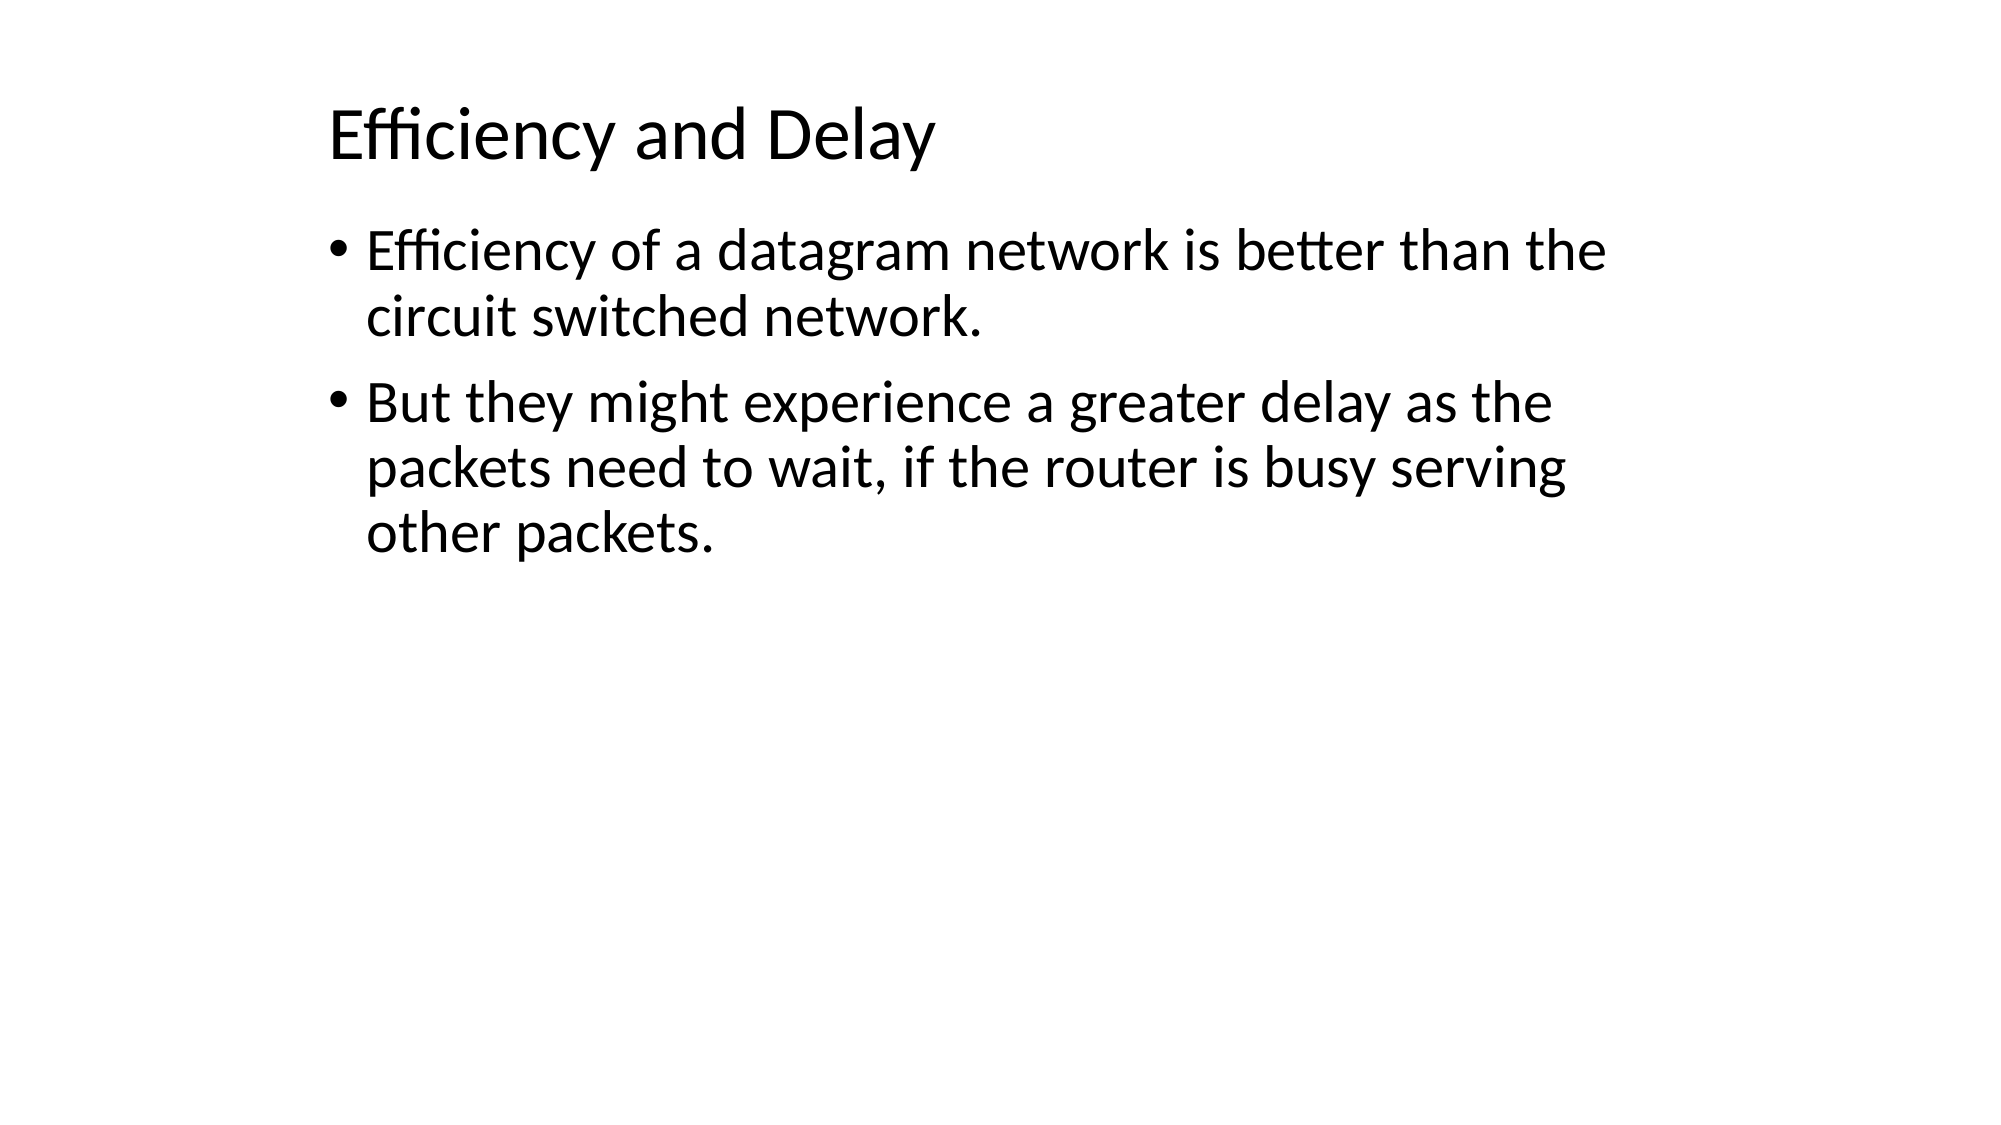

# Efficiency and Delay
Efficiency of a datagram network is better than the circuit switched network.
But they might experience a greater delay as the packets need to wait, if the router is busy serving other packets.